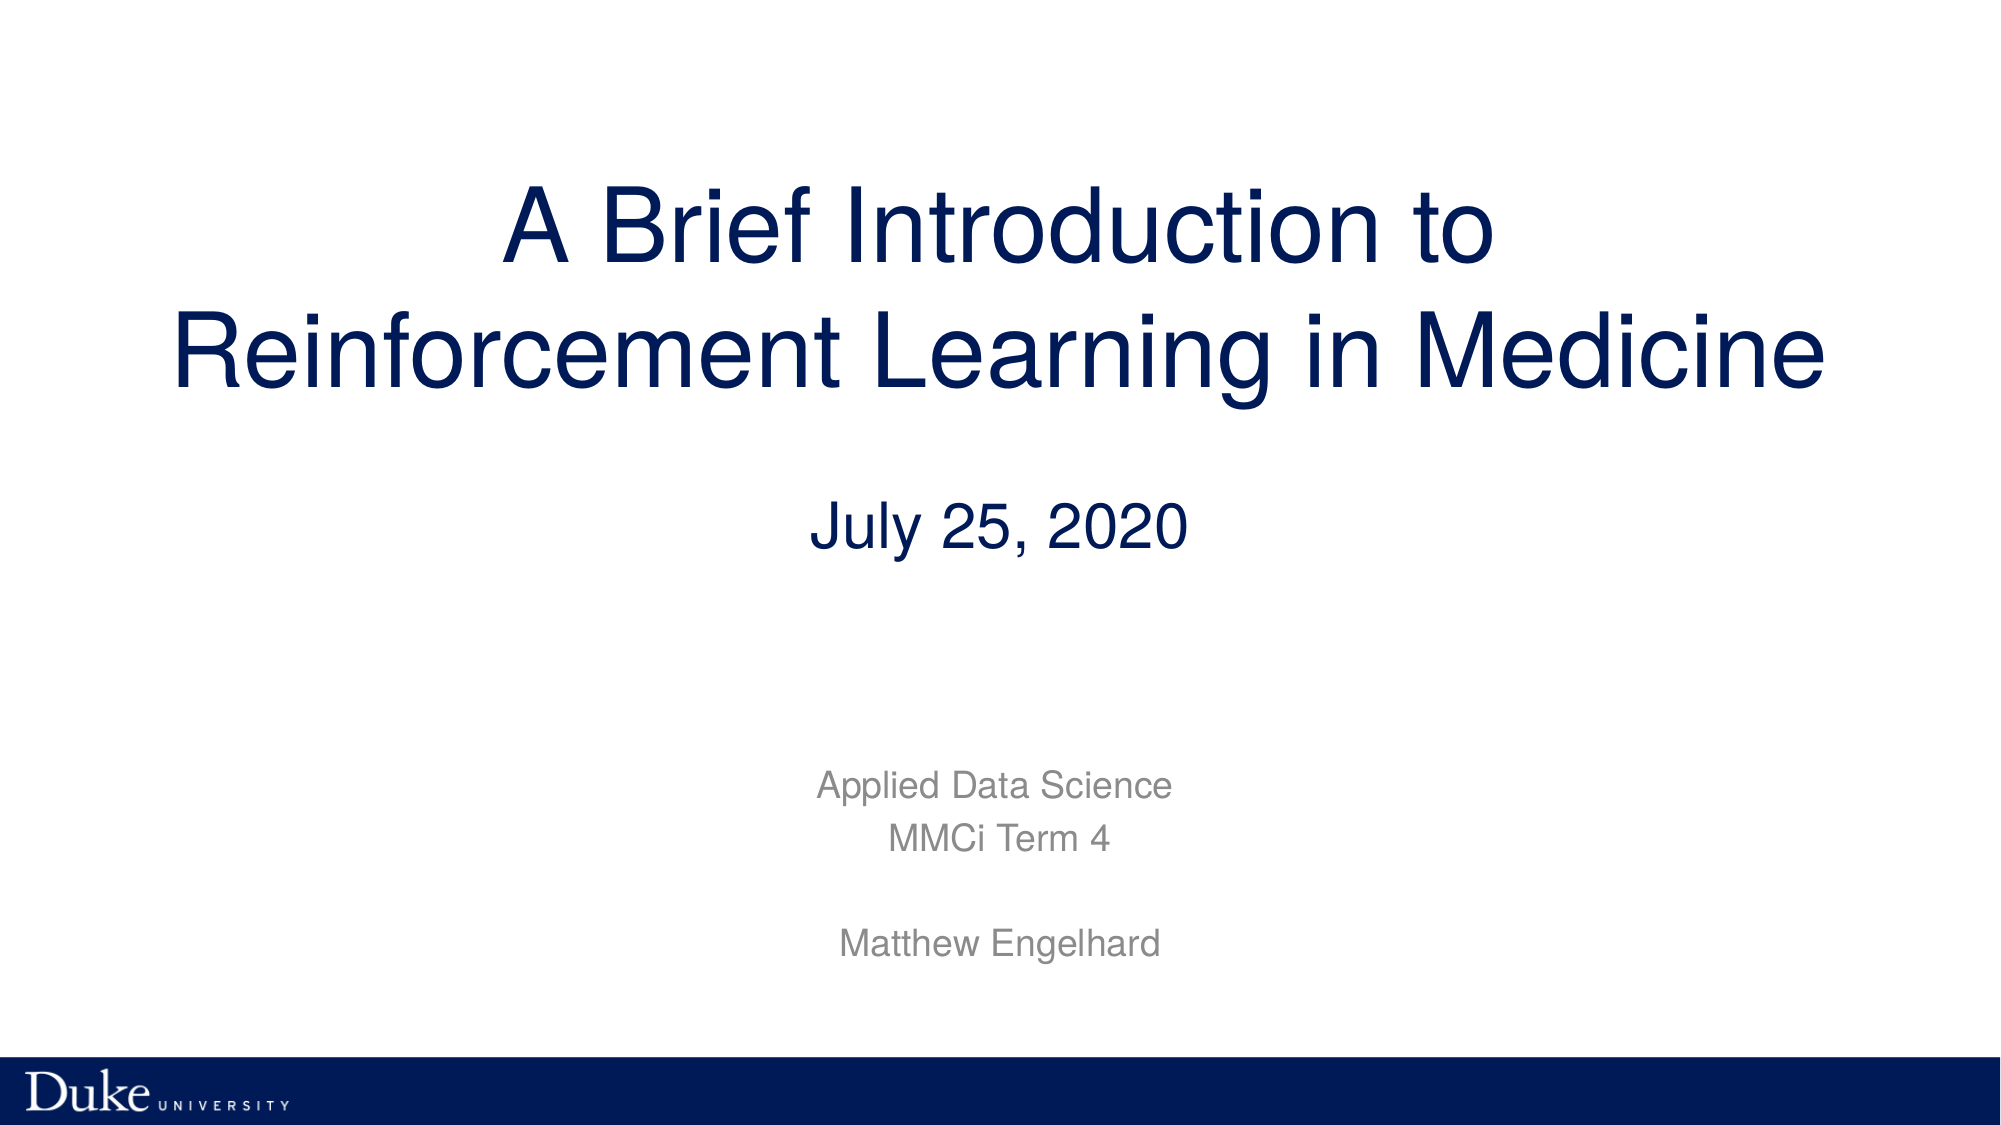

# A Brief Introduction to Reinforcement Learning in Medicine July 25, 2020

Applied Data Science
MMCi Term 4

Matthew Engelhard